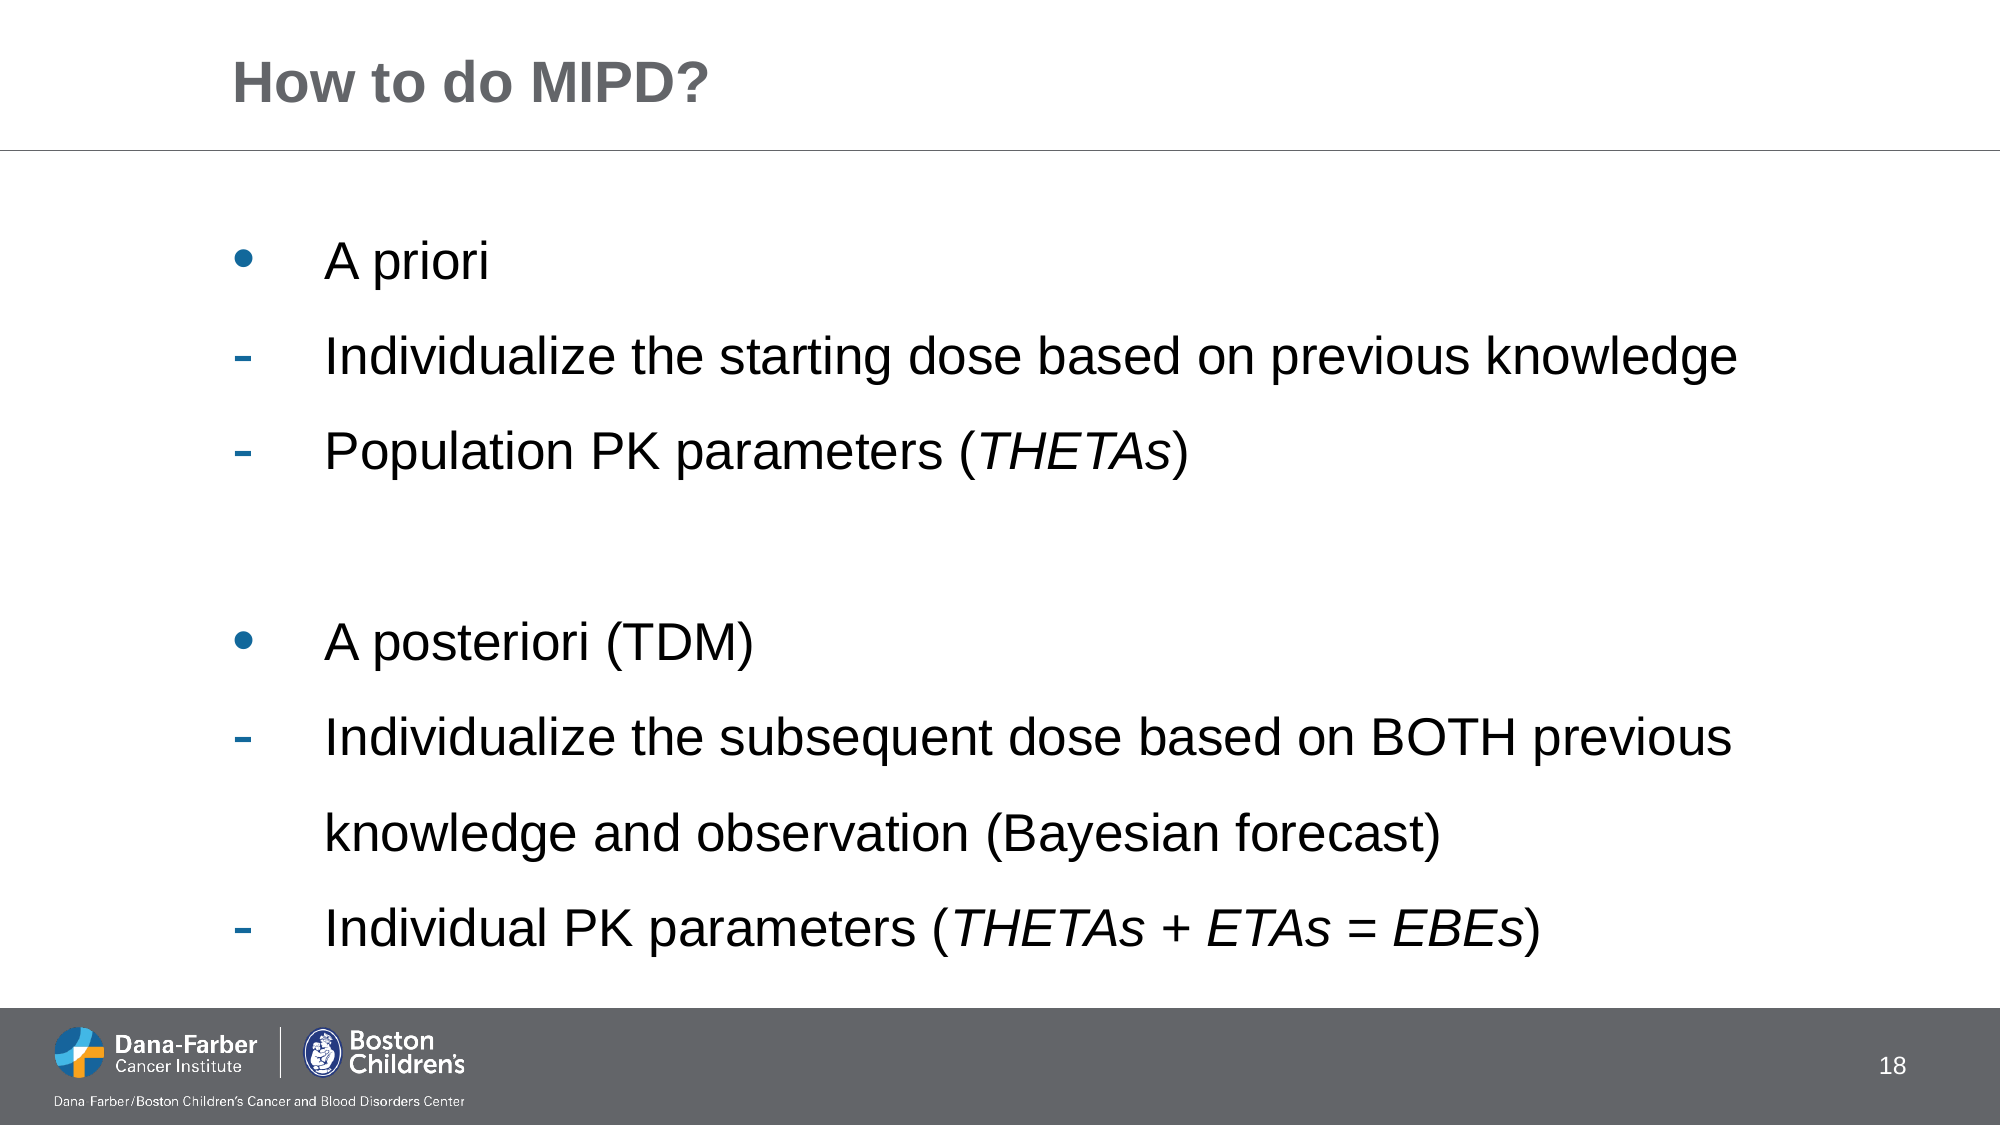

# How to do MIPD?
A priori
Individualize the starting dose based on previous knowledge
Population PK parameters (THETAs)

A posteriori (TDM)
Individualize the subsequent dose based on BOTH previous knowledge and observation (Bayesian forecast)
Individual PK parameters (THETAs + ETAs = EBEs)